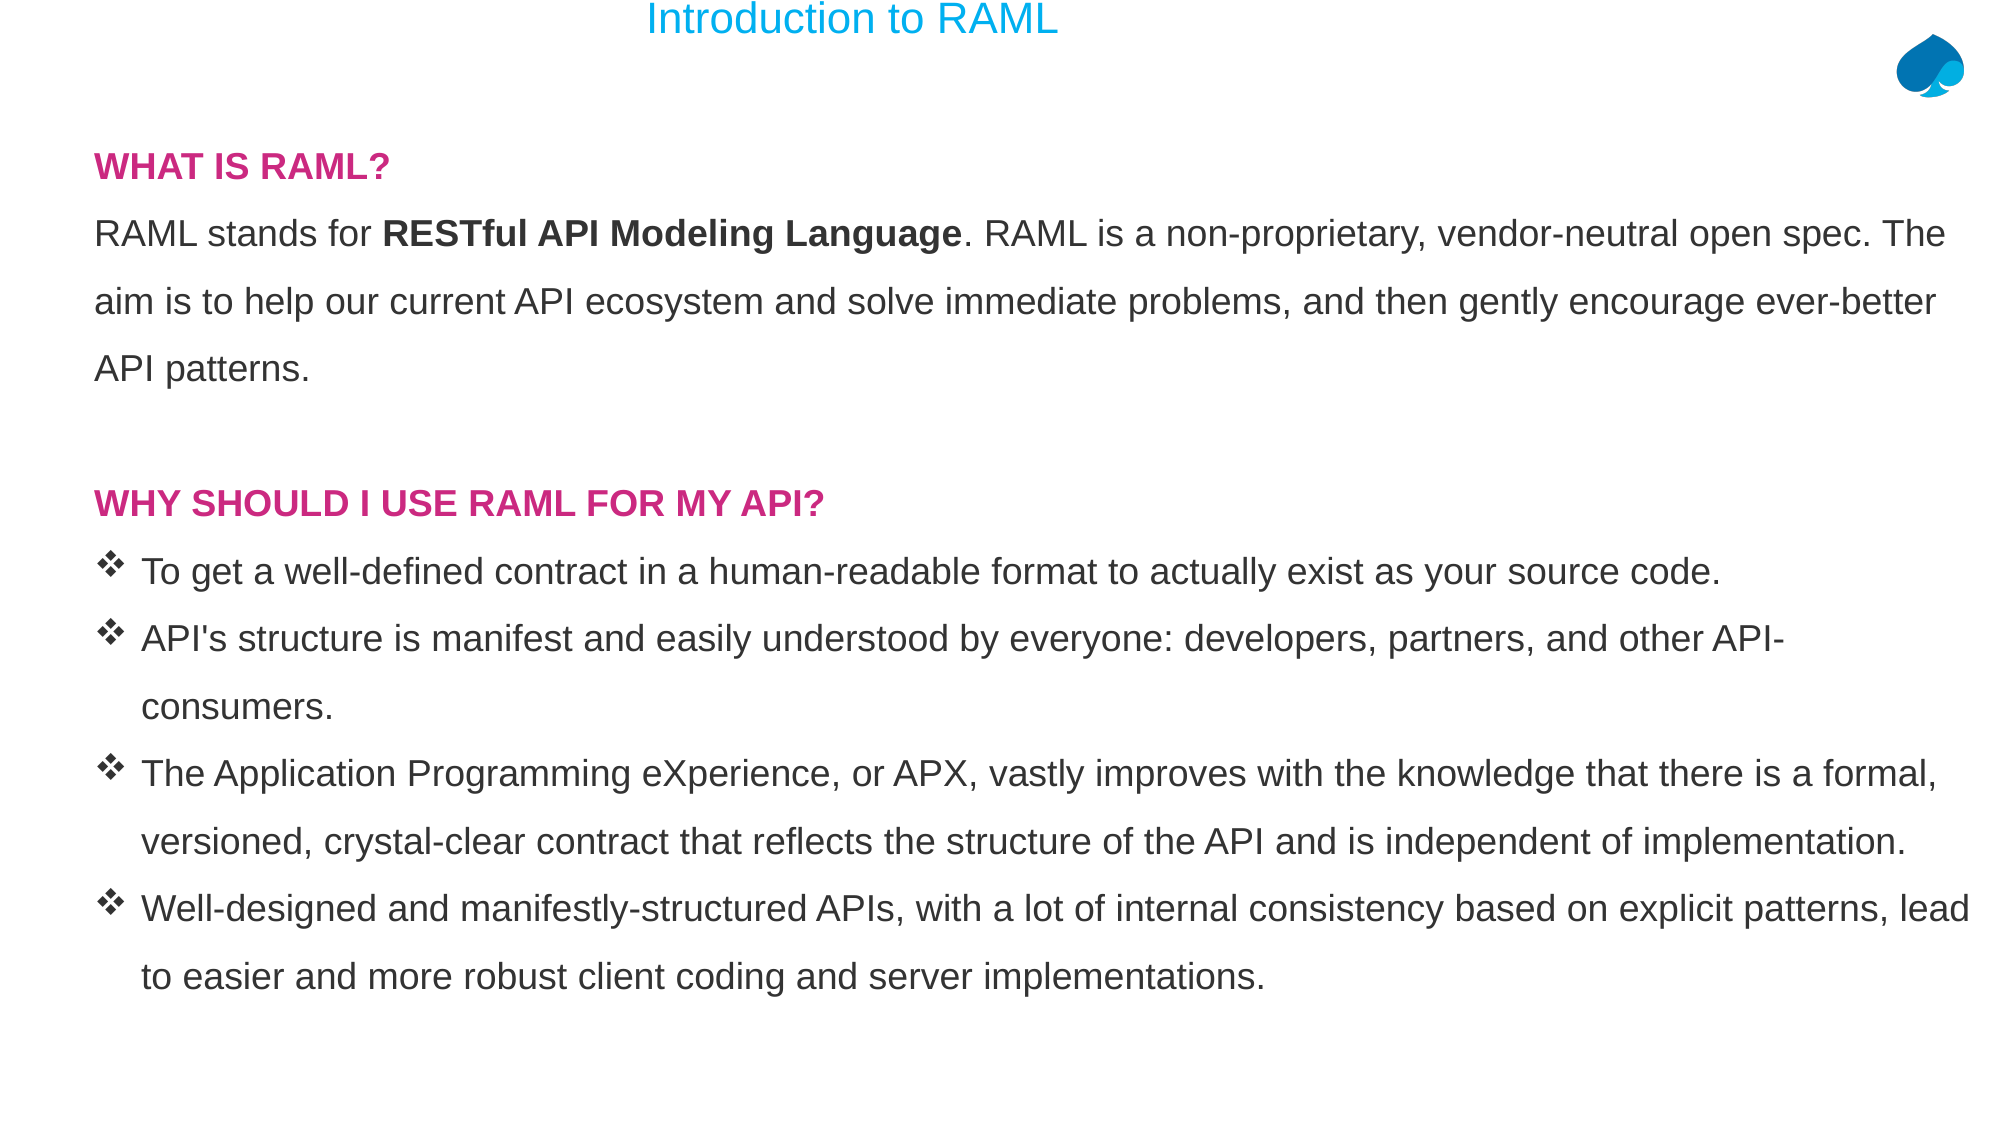

# Introduction to RAML
WHAT IS RAML?
RAML stands for RESTful API Modeling Language. RAML is a non-proprietary, vendor-neutral open spec. The aim is to help our current API ecosystem and solve immediate problems, and then gently encourage ever-better API patterns.

WHY SHOULD I USE RAML FOR MY API?
To get a well-defined contract in a human-readable format to actually exist as your source code.
API's structure is manifest and easily understood by everyone: developers, partners, and other API-consumers.
The Application Programming eXperience, or APX, vastly improves with the knowledge that there is a formal, versioned, crystal-clear contract that reflects the structure of the API and is independent of implementation.
Well-designed and manifestly-structured APIs, with a lot of internal consistency based on explicit patterns, lead to easier and more robust client coding and server implementations.